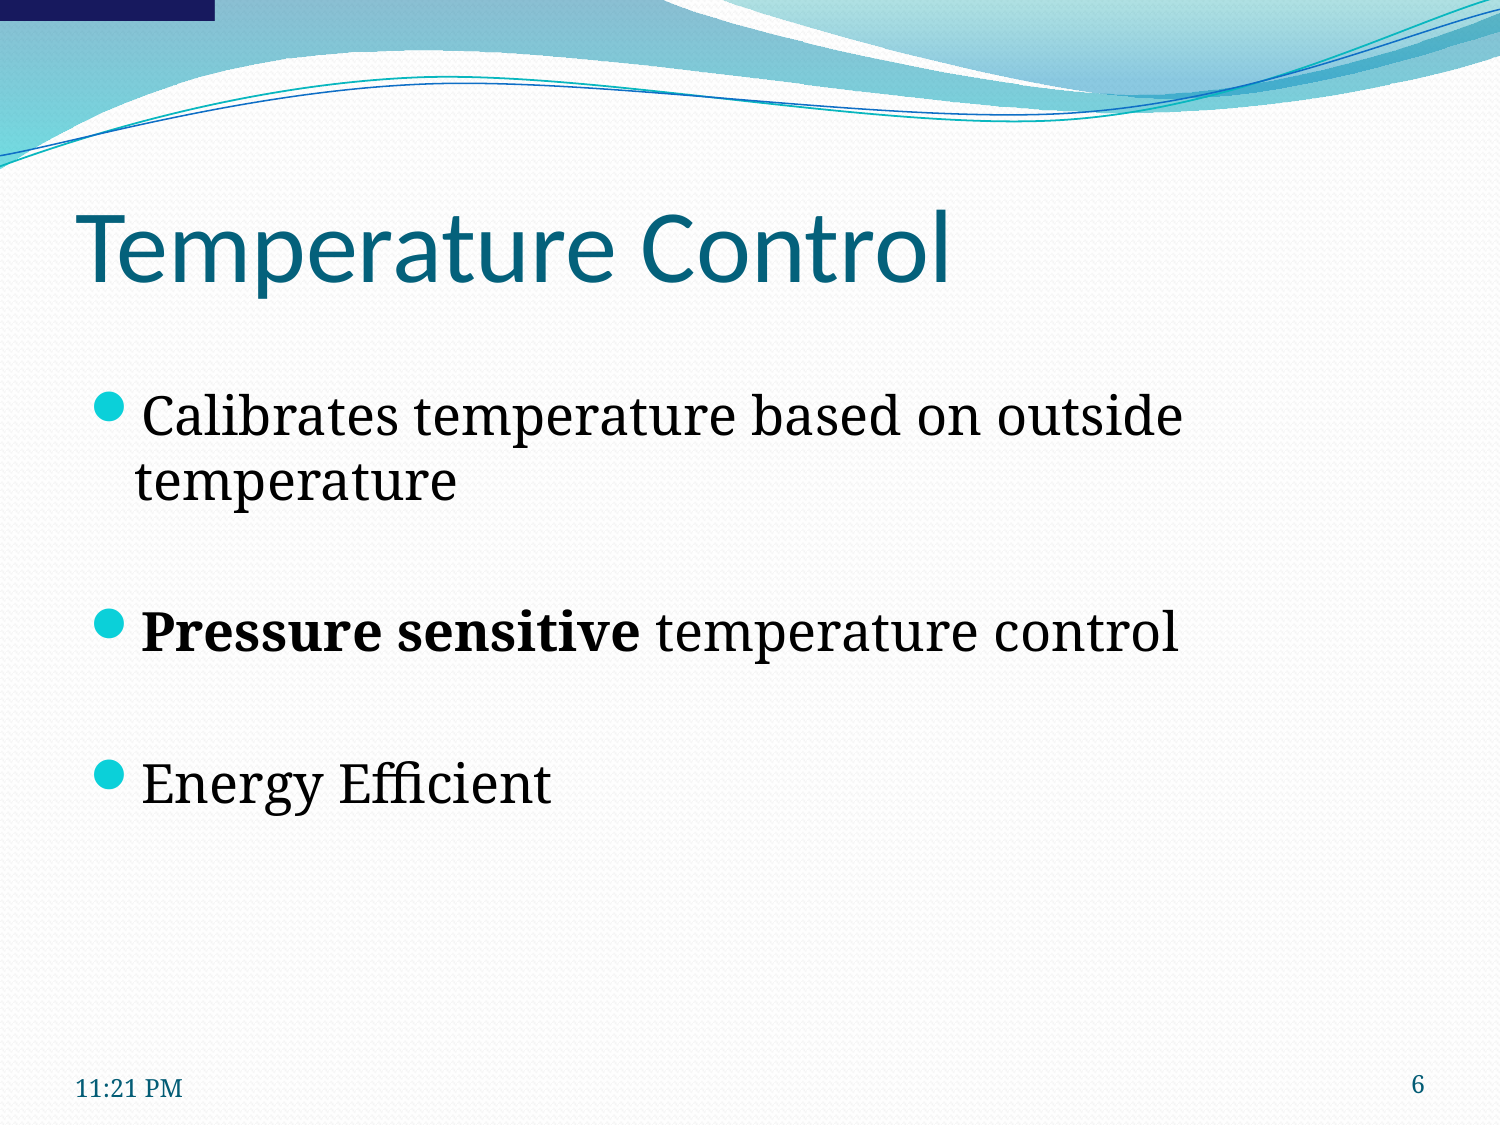

# Temperature Control
Calibrates temperature based on outside temperature

Pressure sensitive temperature control

Energy Efficient

11:21 PM
6